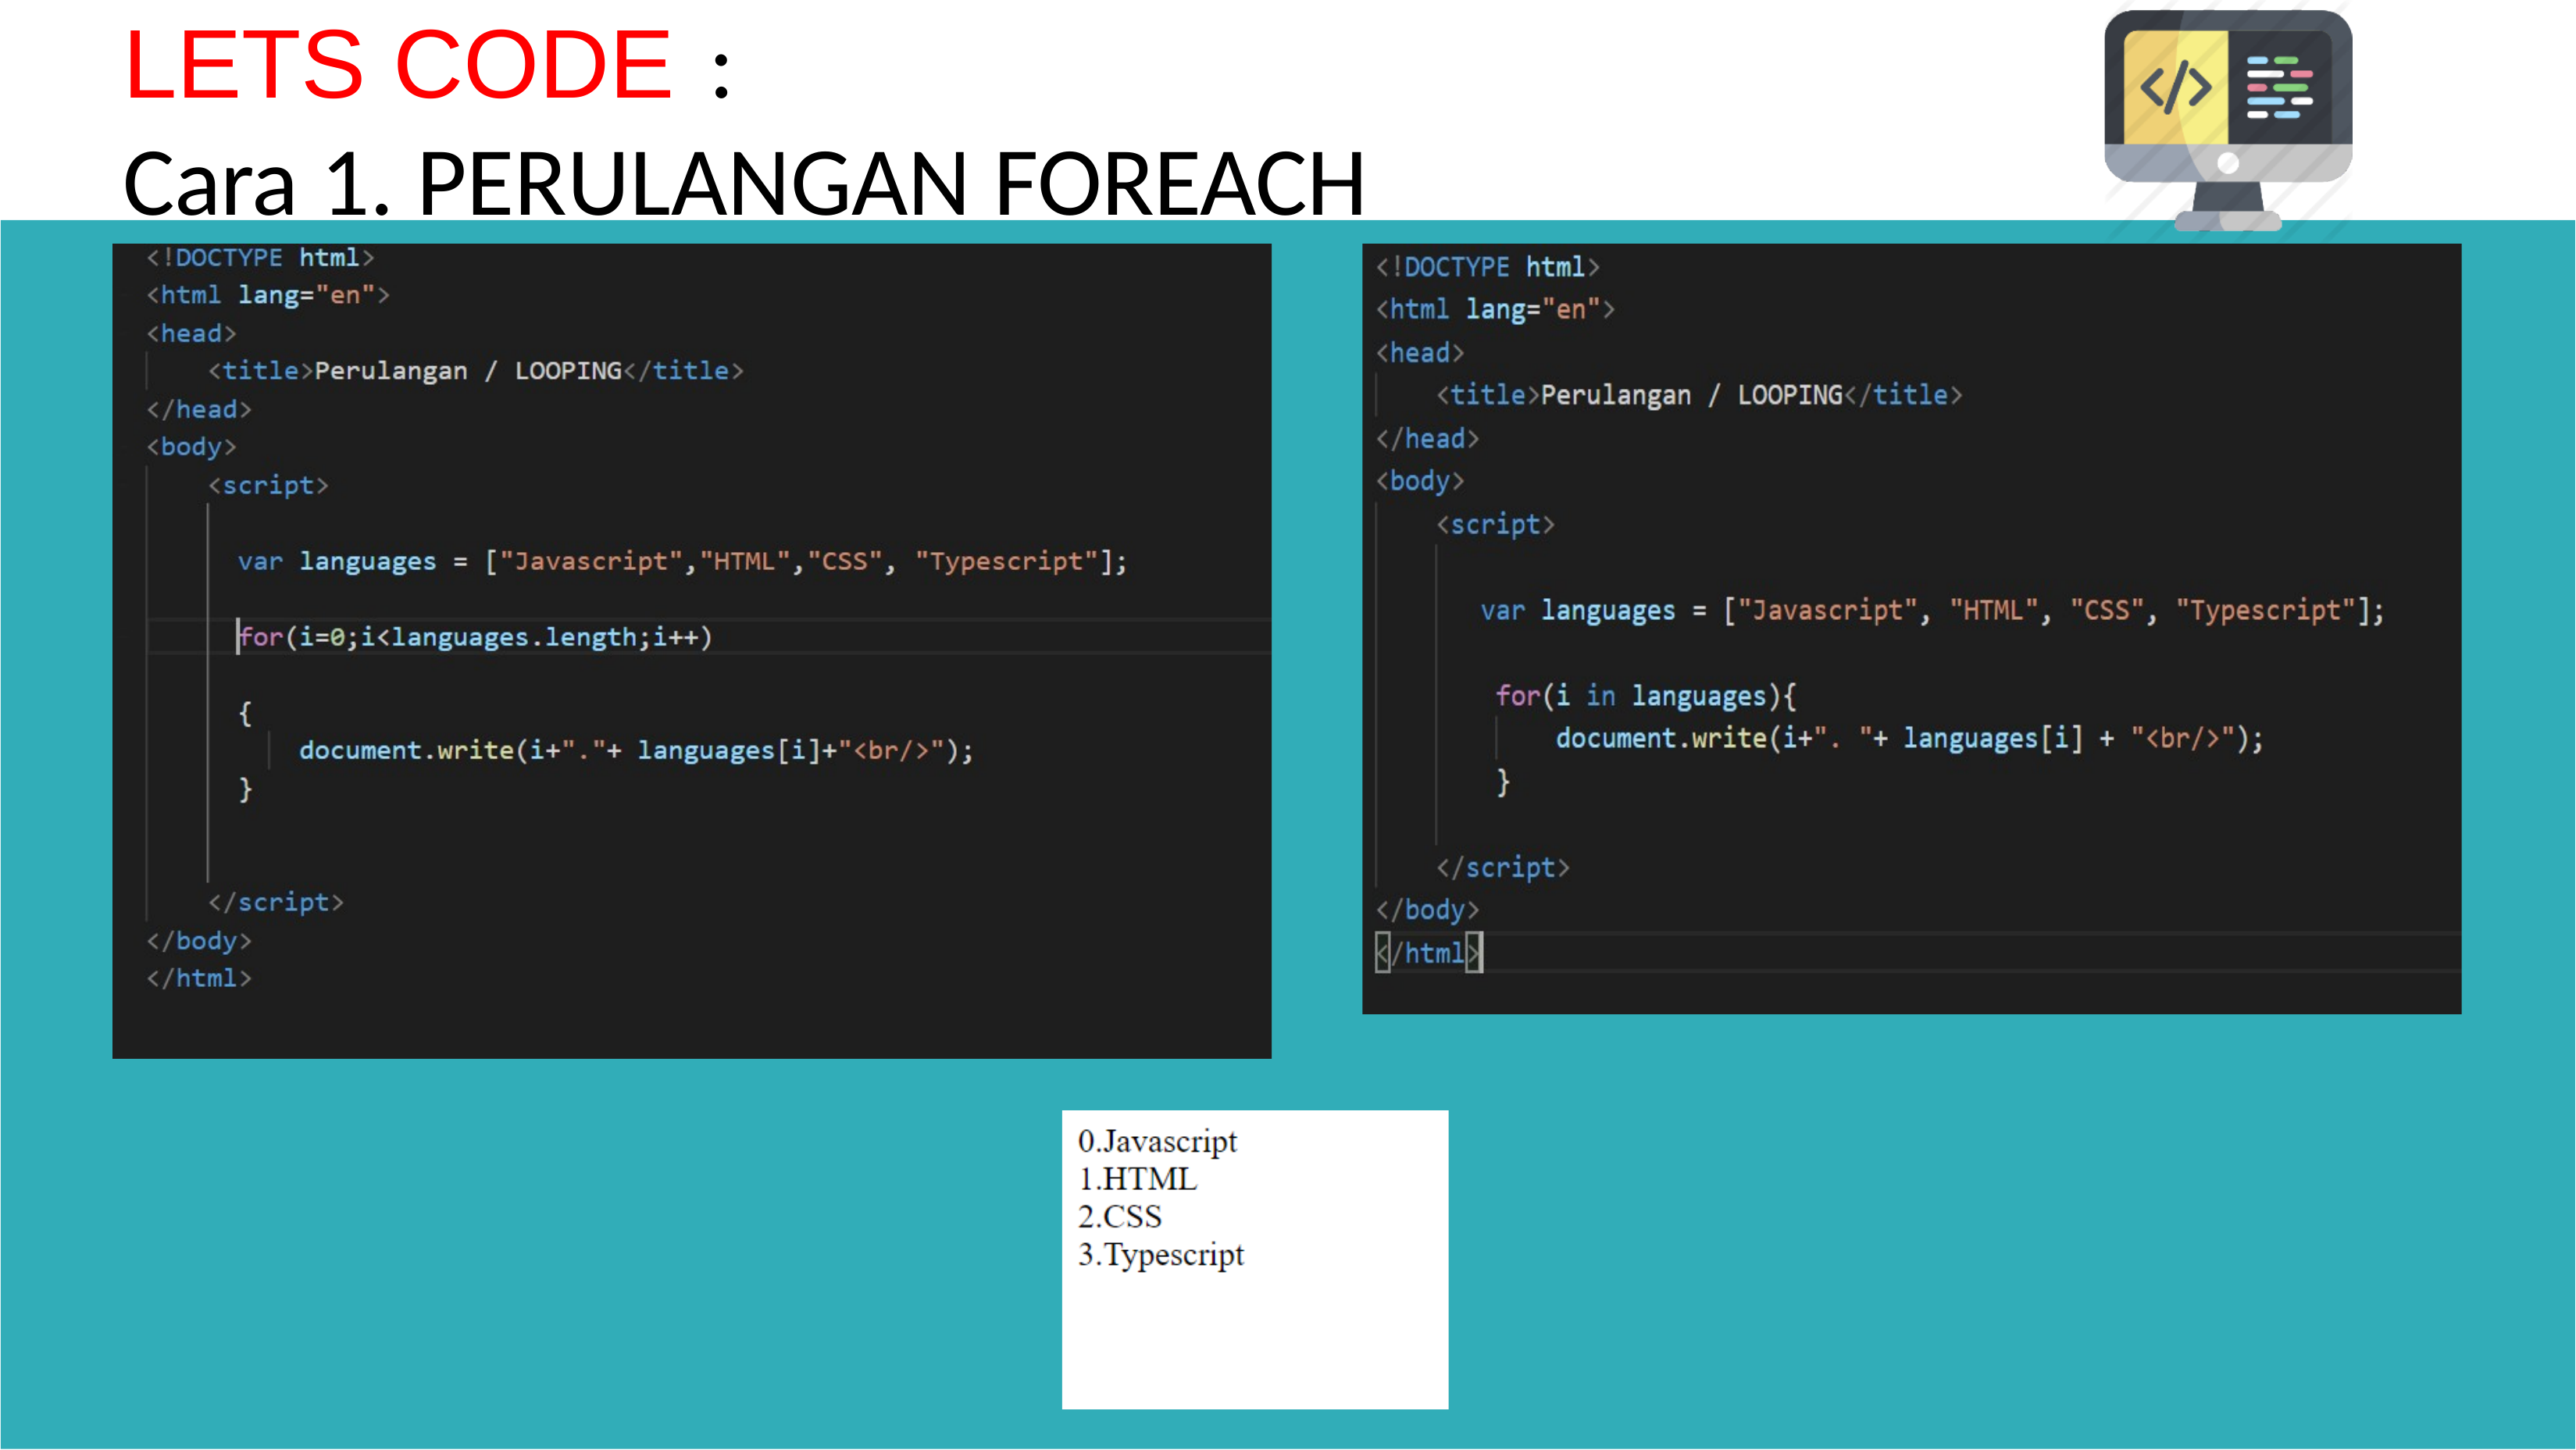

# LETS CODE	: Cara 1. PERULANGAN FOREACH